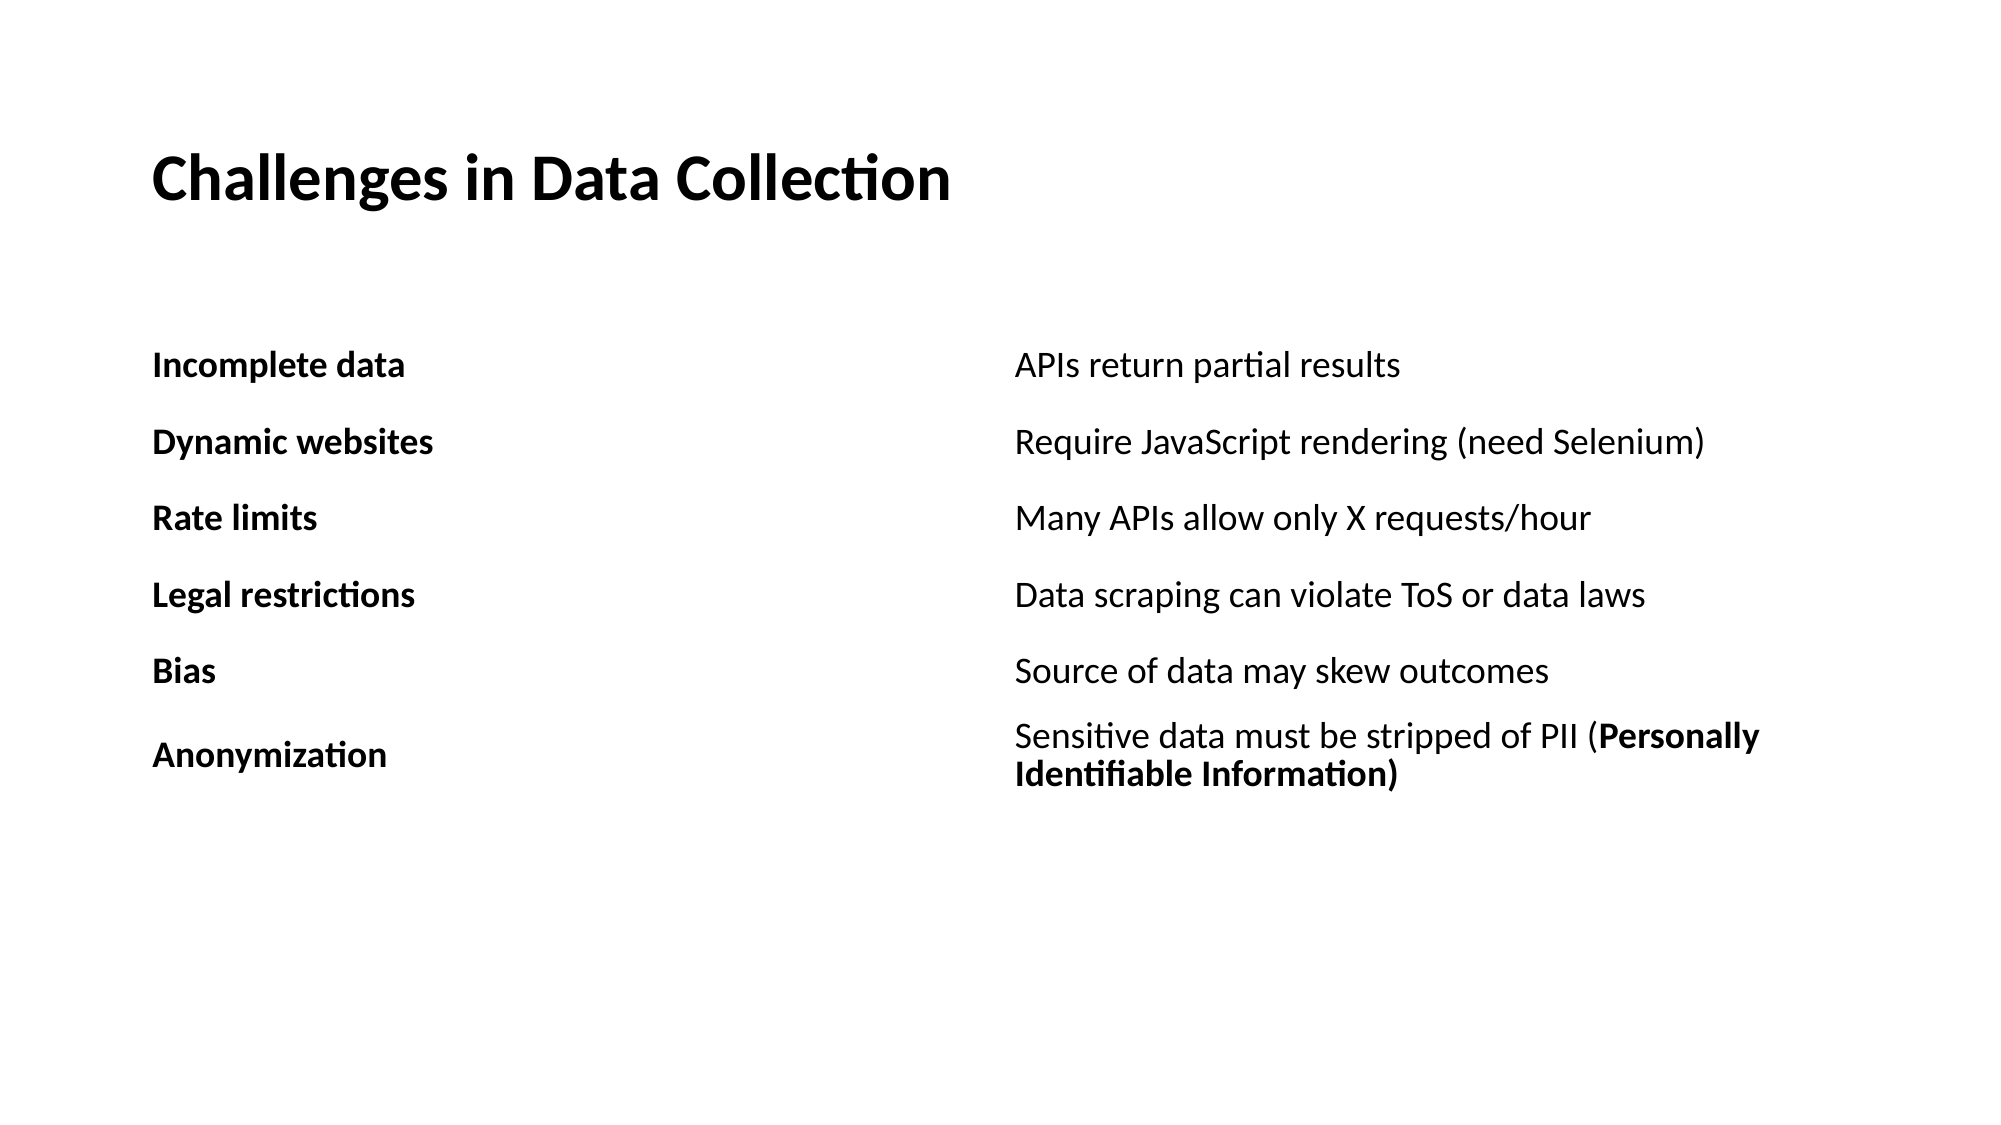

Challenges in Data Collection
| Incomplete data | APIs return partial results |
| --- | --- |
| Dynamic websites | Require JavaScript rendering (need Selenium) |
| Rate limits | Many APIs allow only X requests/hour |
| Legal restrictions | Data scraping can violate ToS or data laws |
| Bias | Source of data may skew outcomes |
| Anonymization | Sensitive data must be stripped of PII (Personally Identifiable Information) |